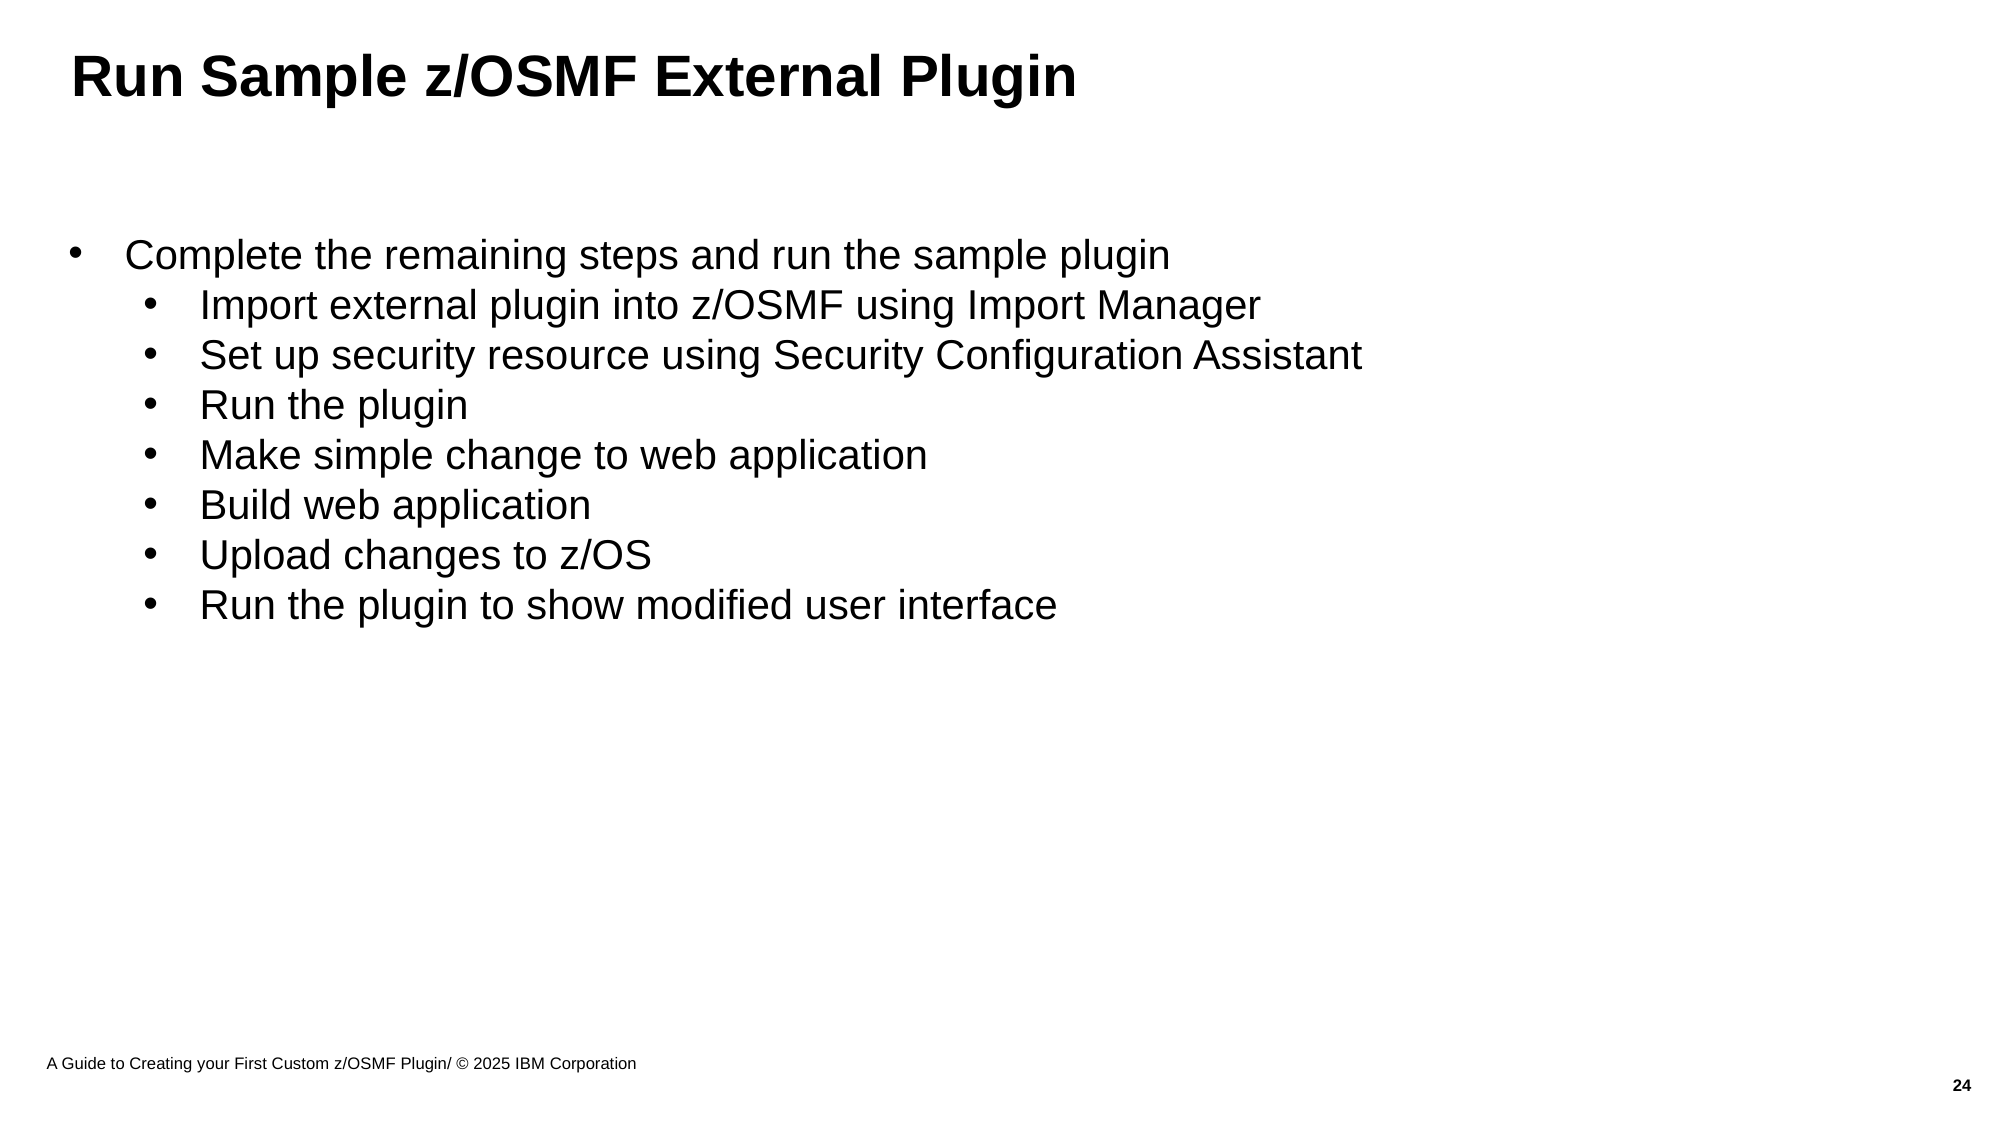

# Run Sample z/OSMF External Plugin
Complete the remaining steps and run the sample plugin
Import external plugin into z/OSMF using Import Manager
Set up security resource using Security Configuration Assistant
Run the plugin
Make simple change to web application
Build web application
Upload changes to z/OS
Run the plugin to show modified user interface
A Guide to Creating your First Custom z/OSMF Plugin/ © 2025 IBM Corporation

24